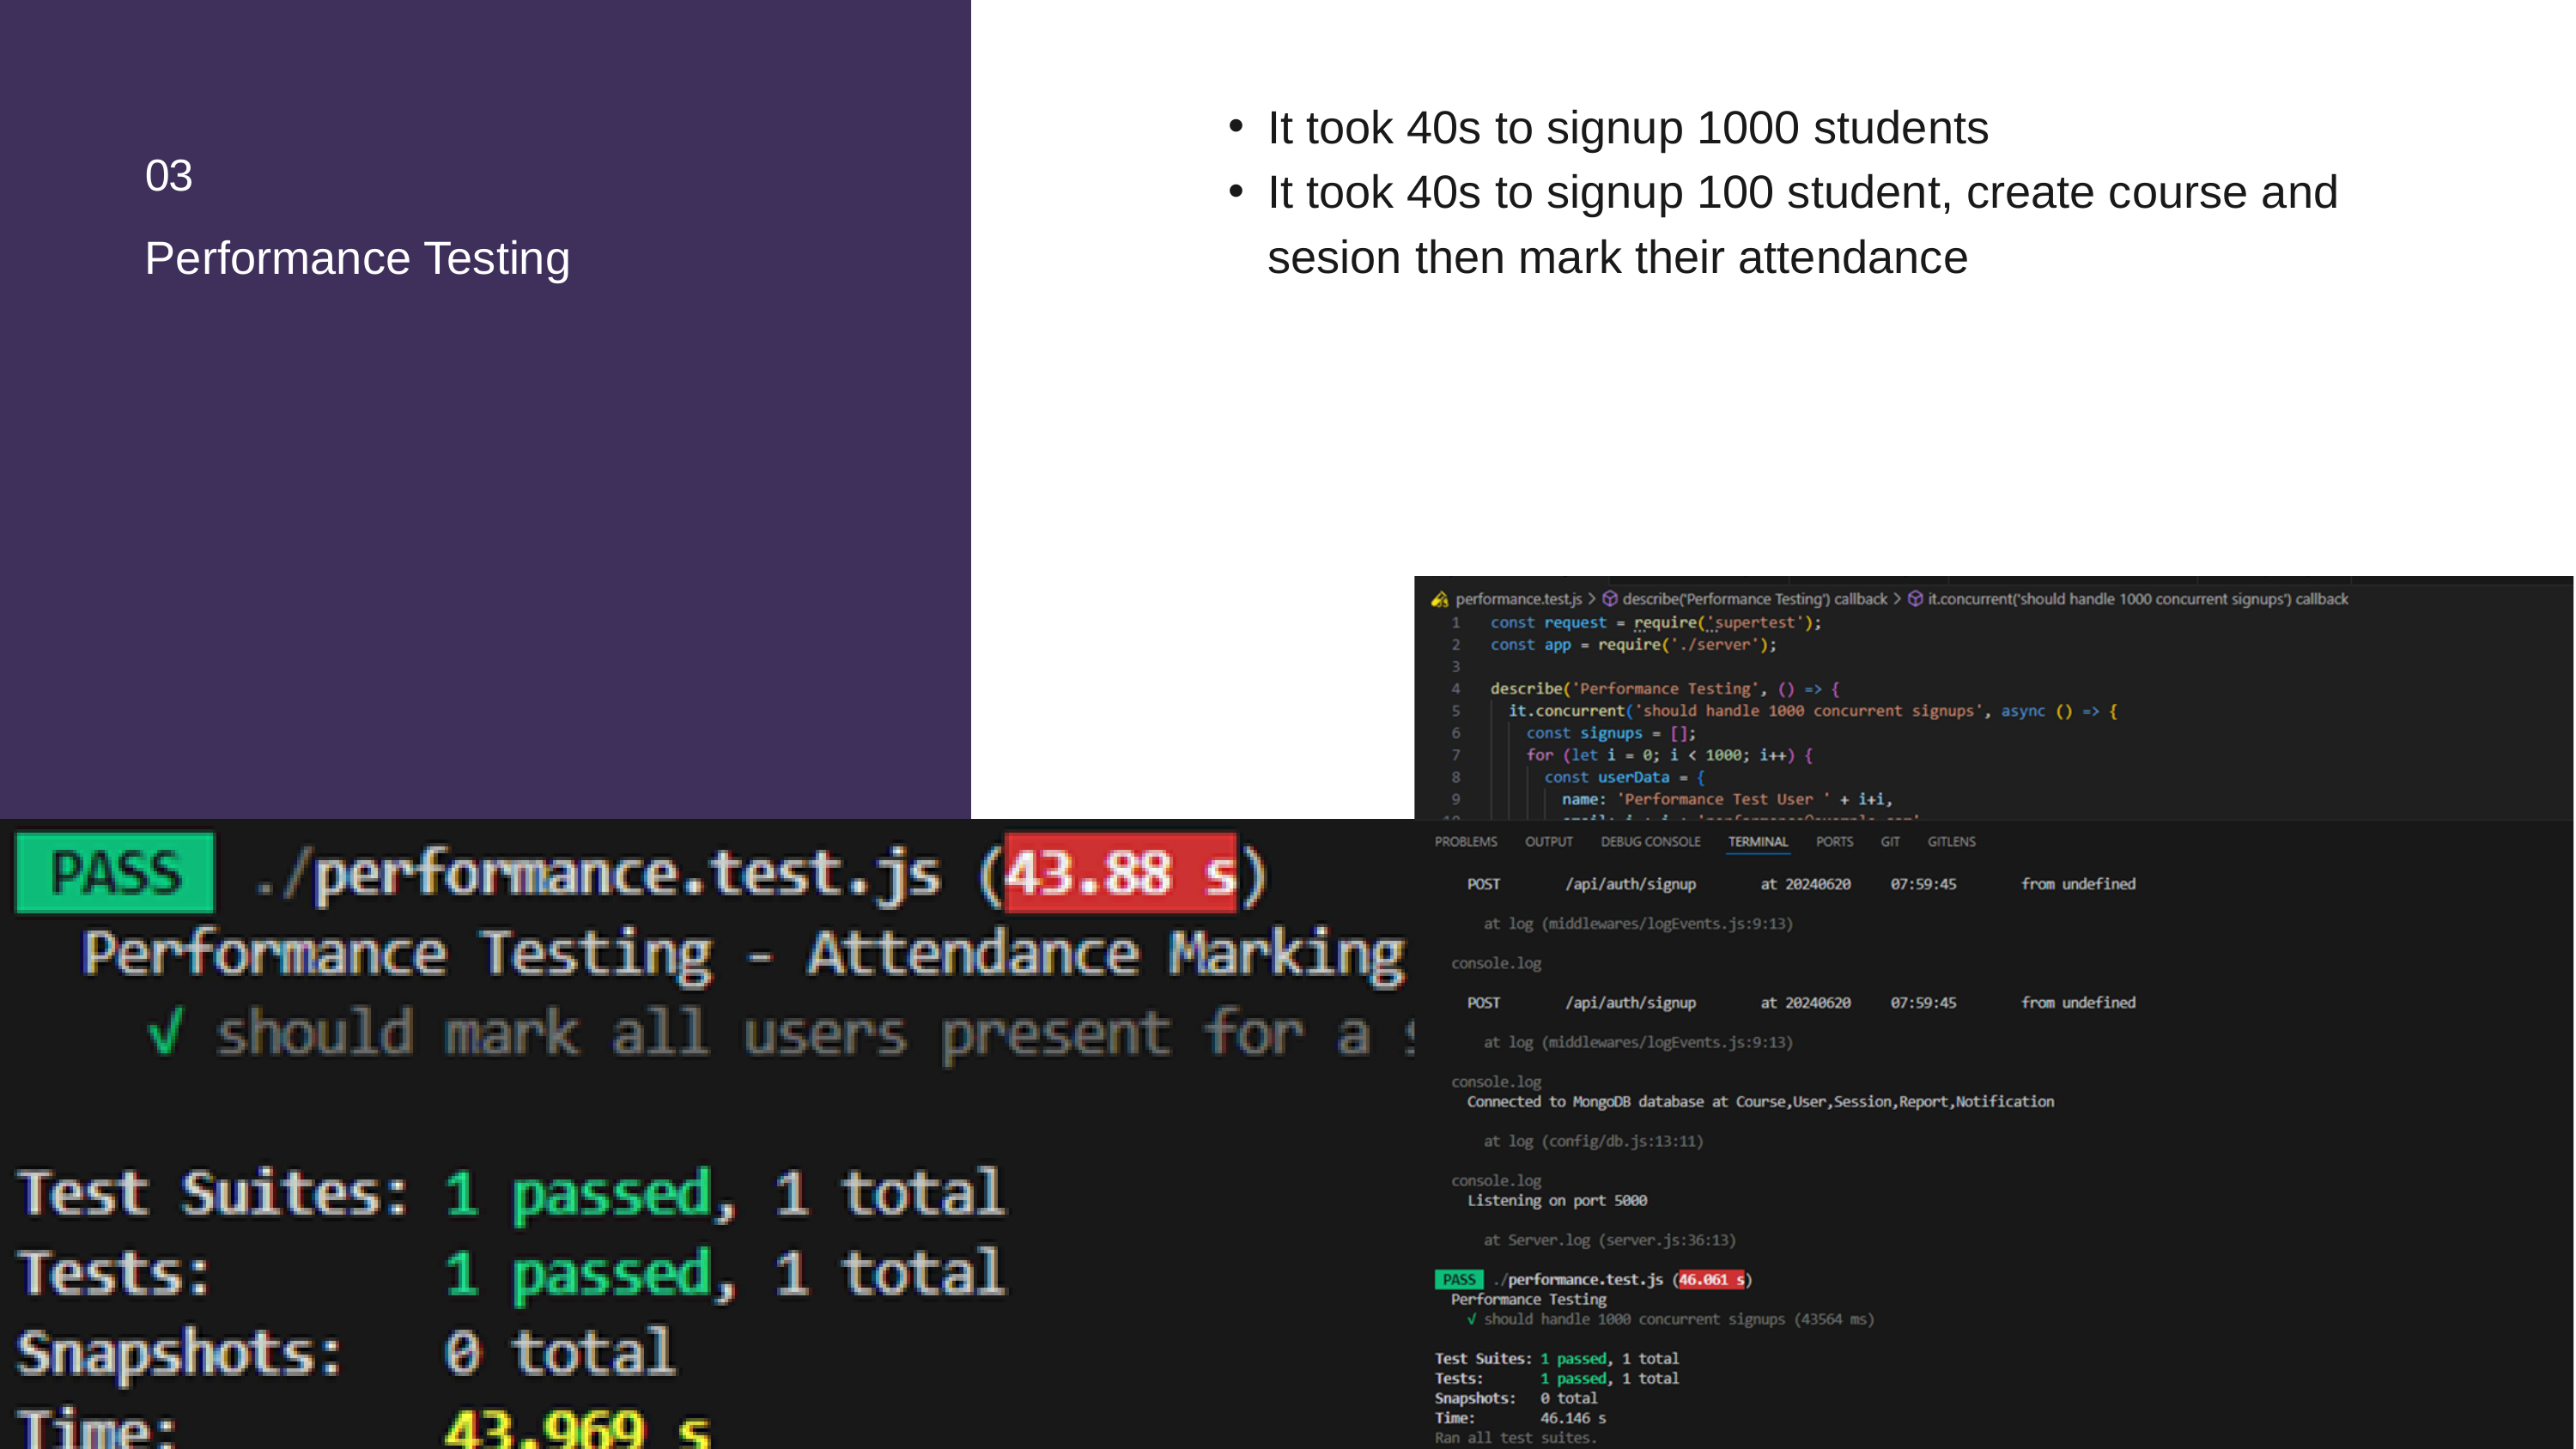

It took 40s to signup 1000 students
It took 40s to signup 100 student, create course and sesion then mark their attendance
03
Performance Testing